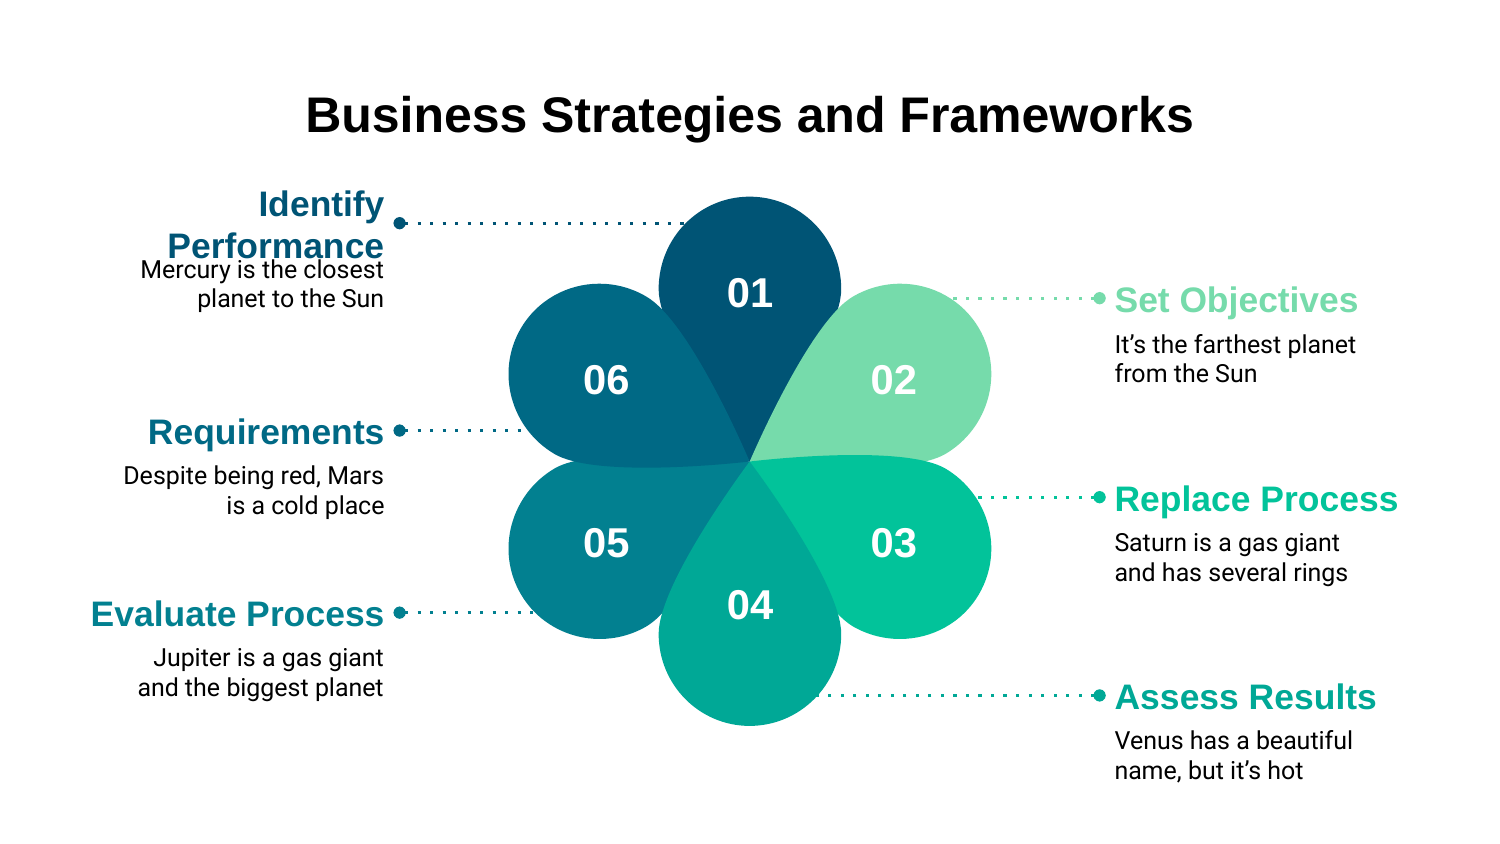

# Business Strategies and Frameworks

01

06
02

05
03
04
Identify Performance
Mercury is the closest planet to the Sun
Set Objectives
It’s the farthest planet from the Sun
Requirements
Despite being red, Mars is a cold place
Replace Process
Saturn is a gas giant and has several rings
Evaluate Process
Jupiter is a gas giant and the biggest planet
Assess Results
Venus has a beautiful name, but it’s hot